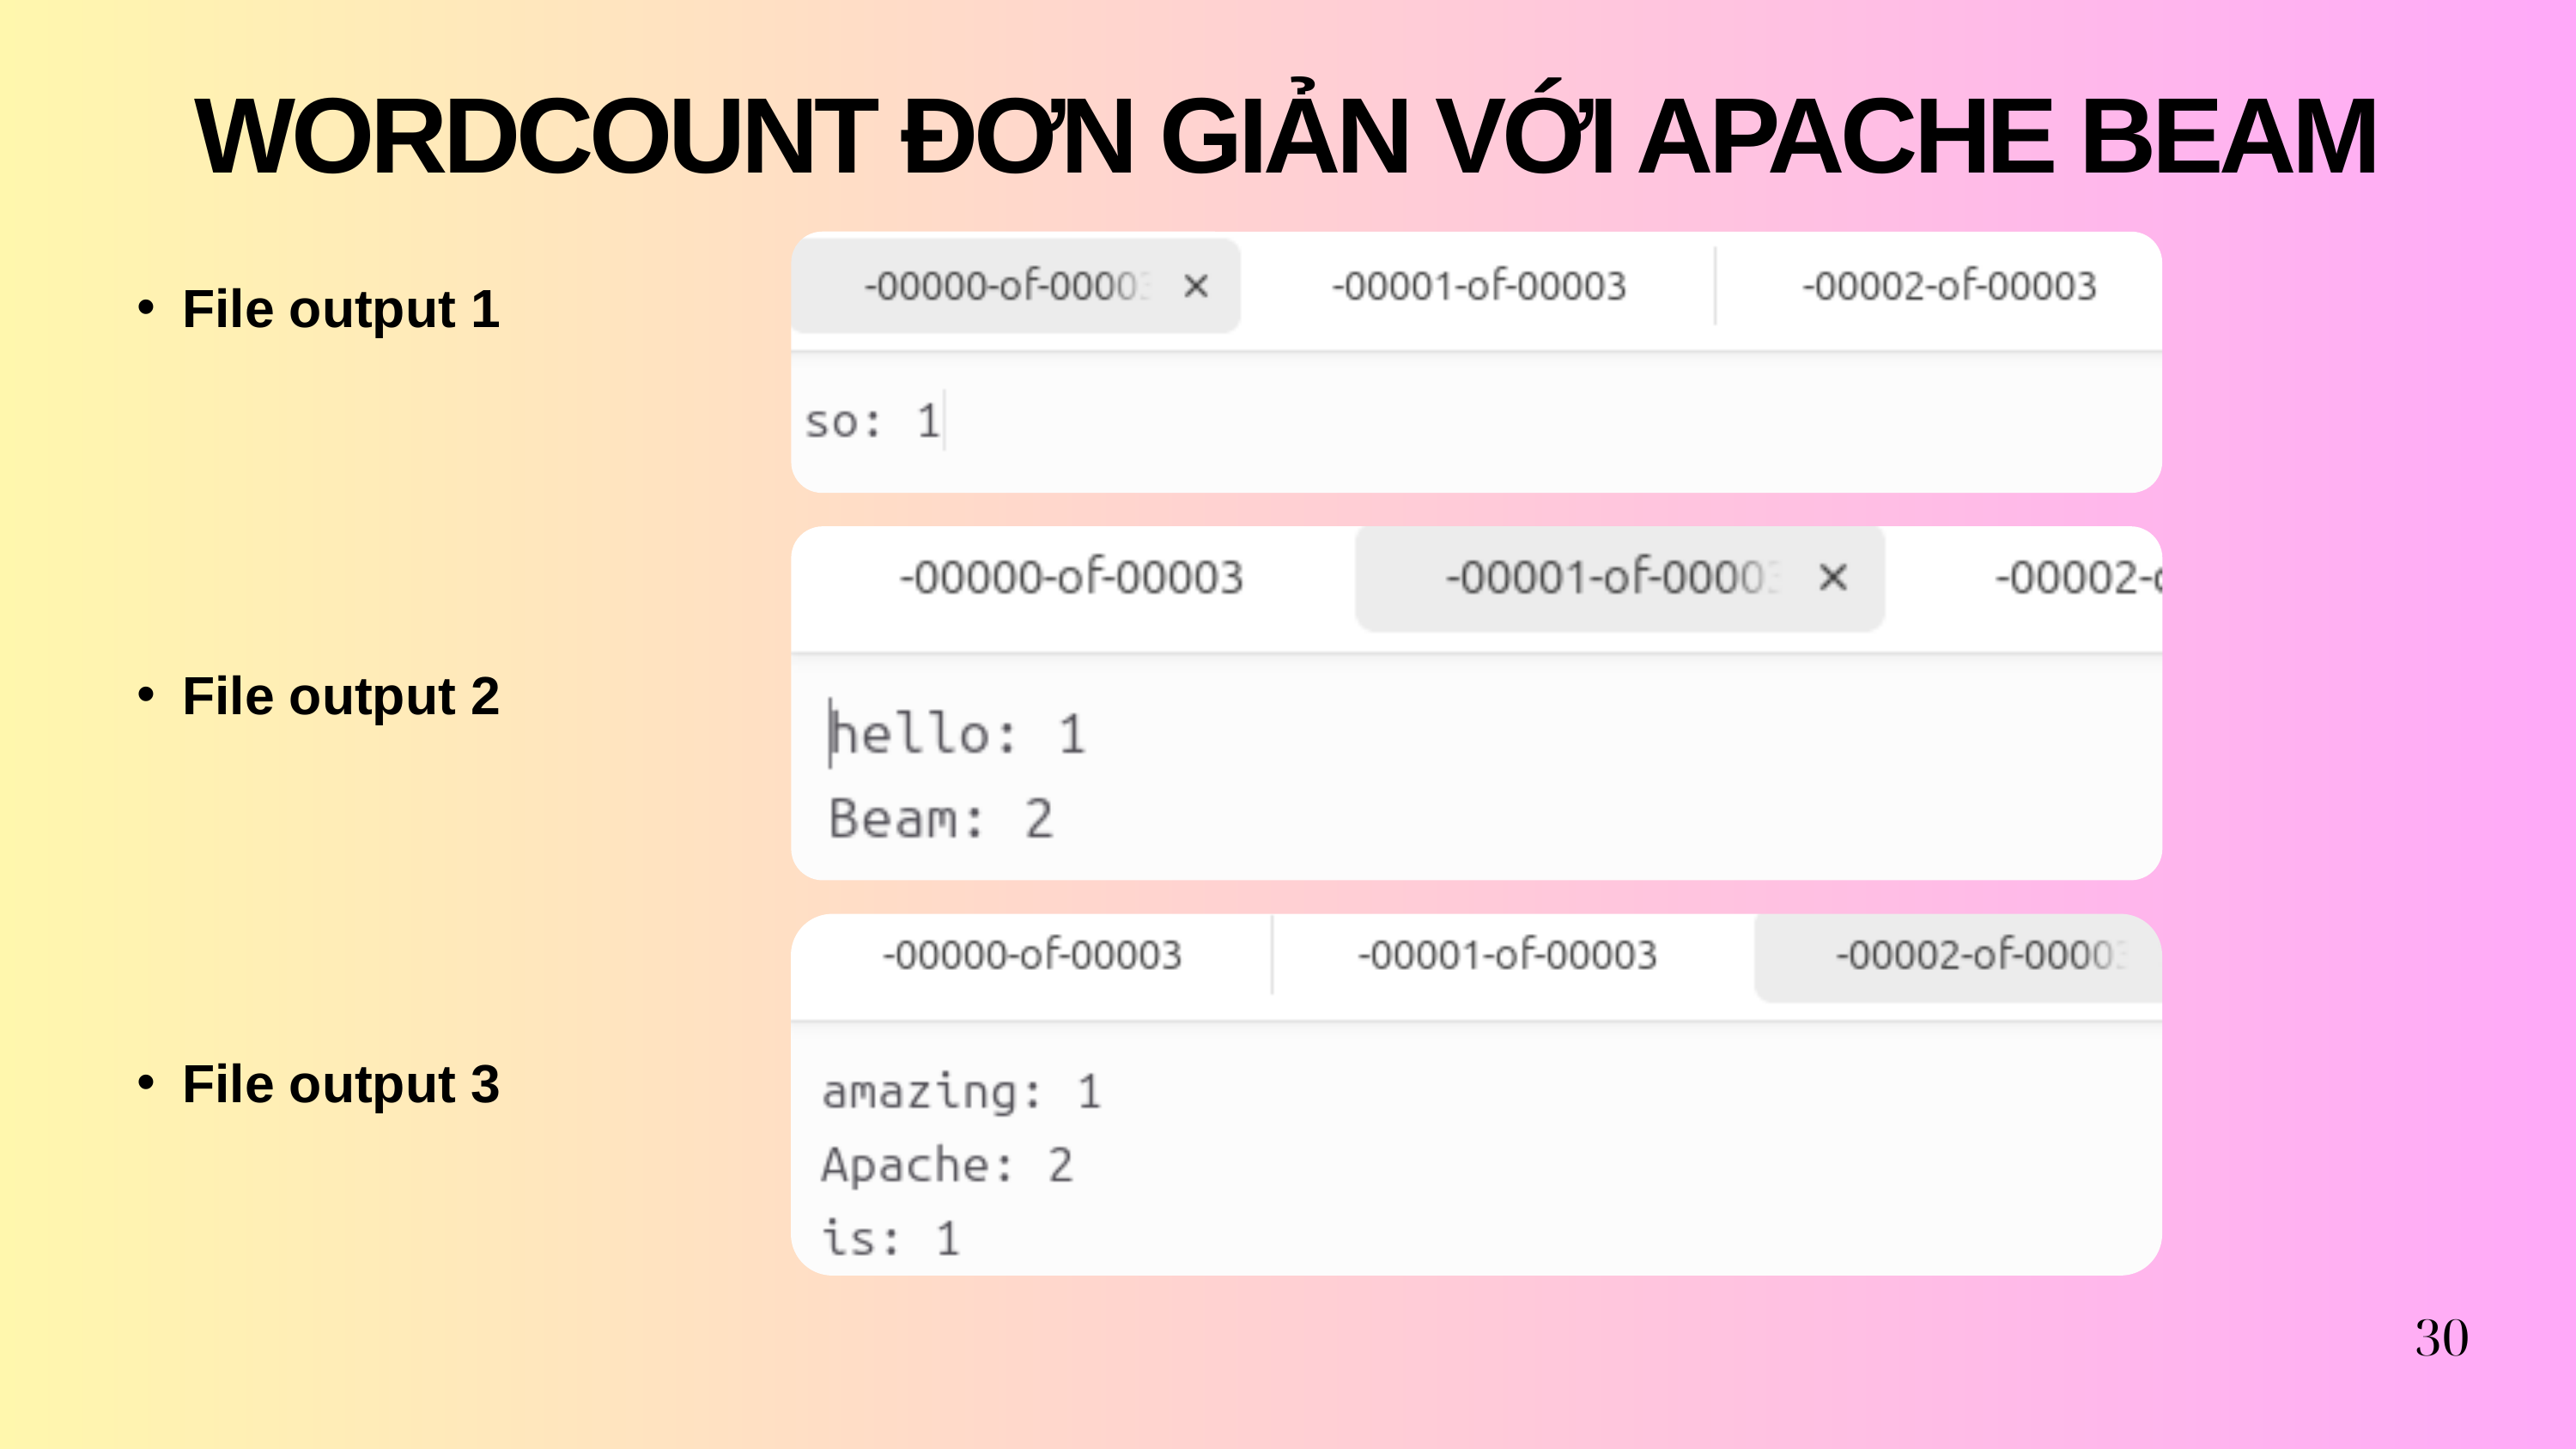

WORDCOUNT ĐƠN GIẢN VỚI APACHE BEAM

File output 1

File output 2

File output 3
30